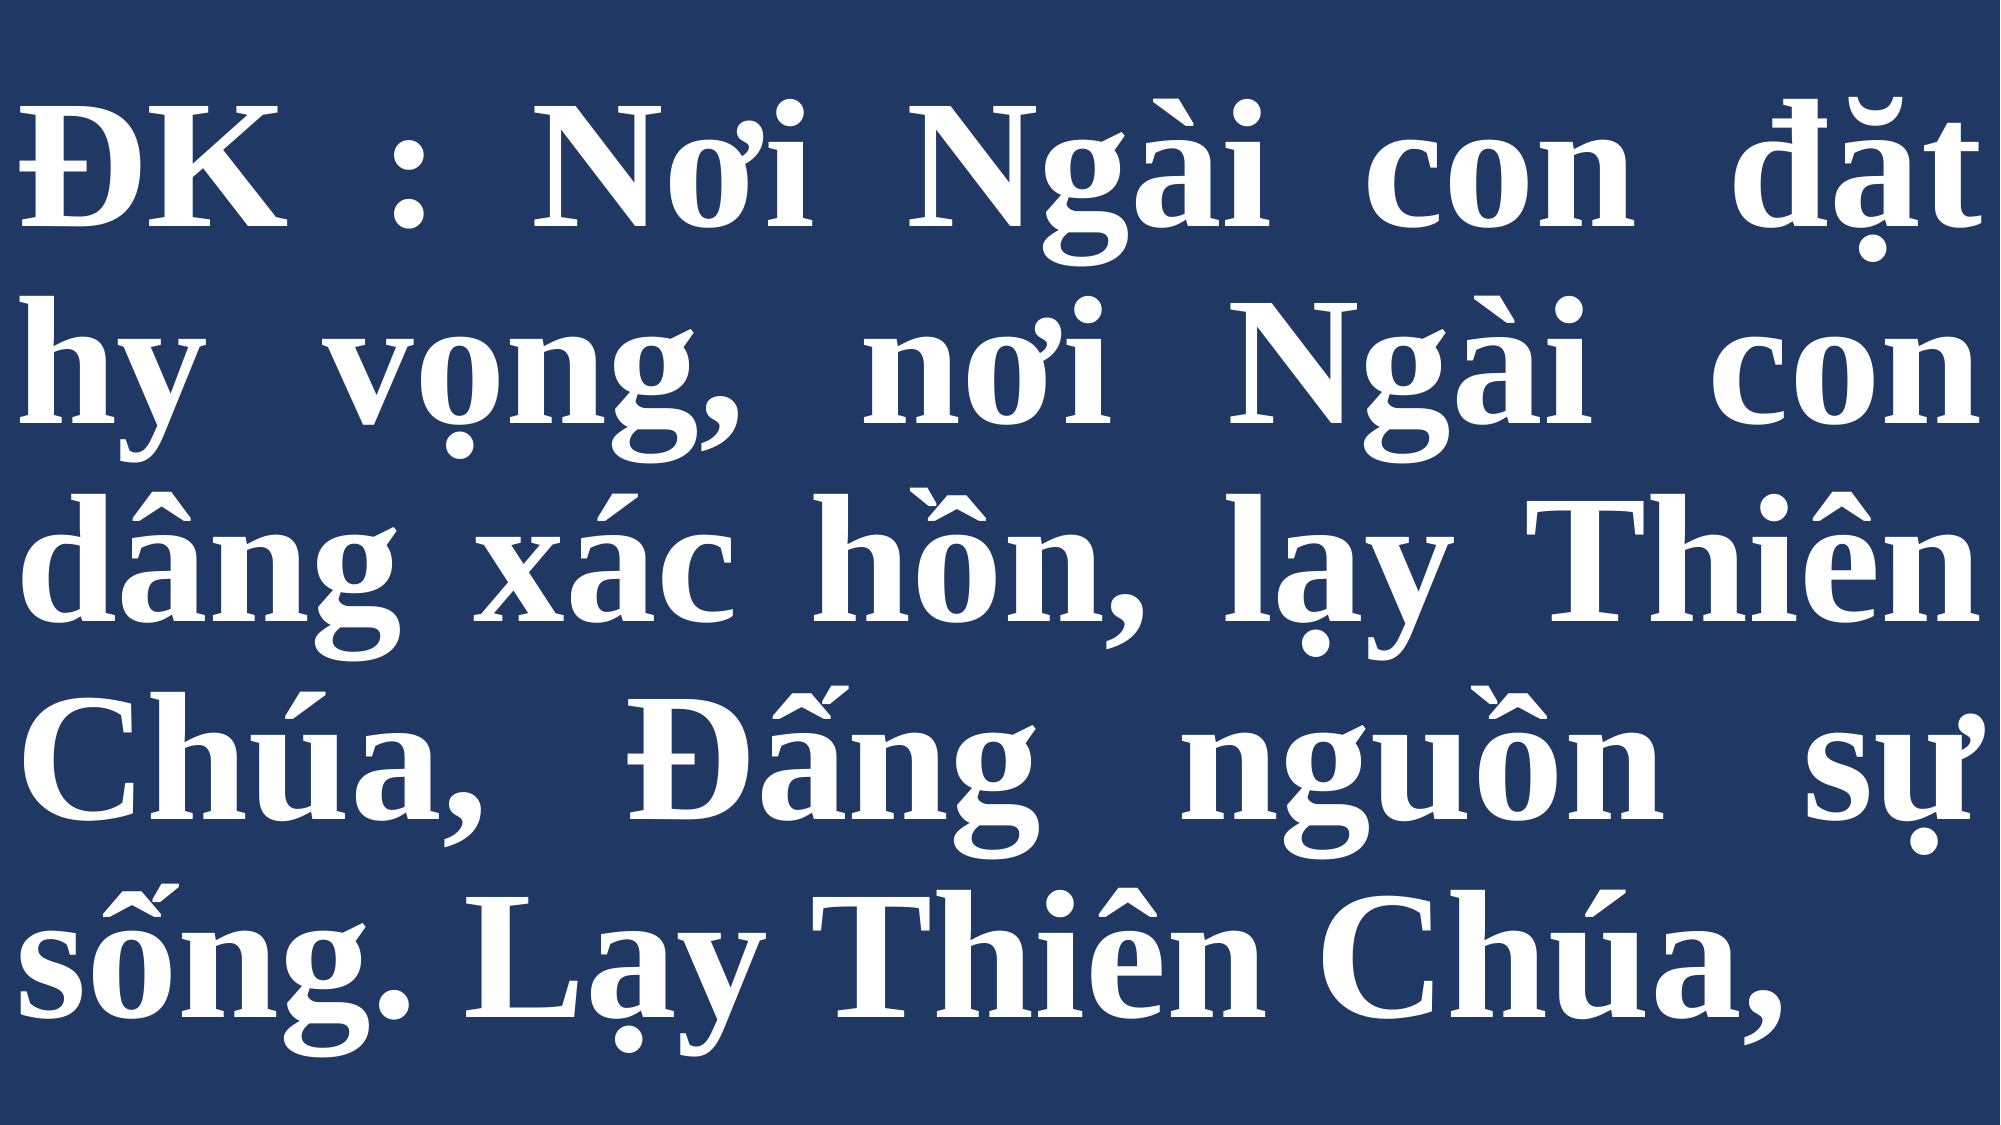

# ĐK : Nơi Ngài con đặt hy vọng, nơi Ngài con dâng xác hồn, lạy Thiên Chúa, Đấng nguồn sự sống. Lạy Thiên Chúa,